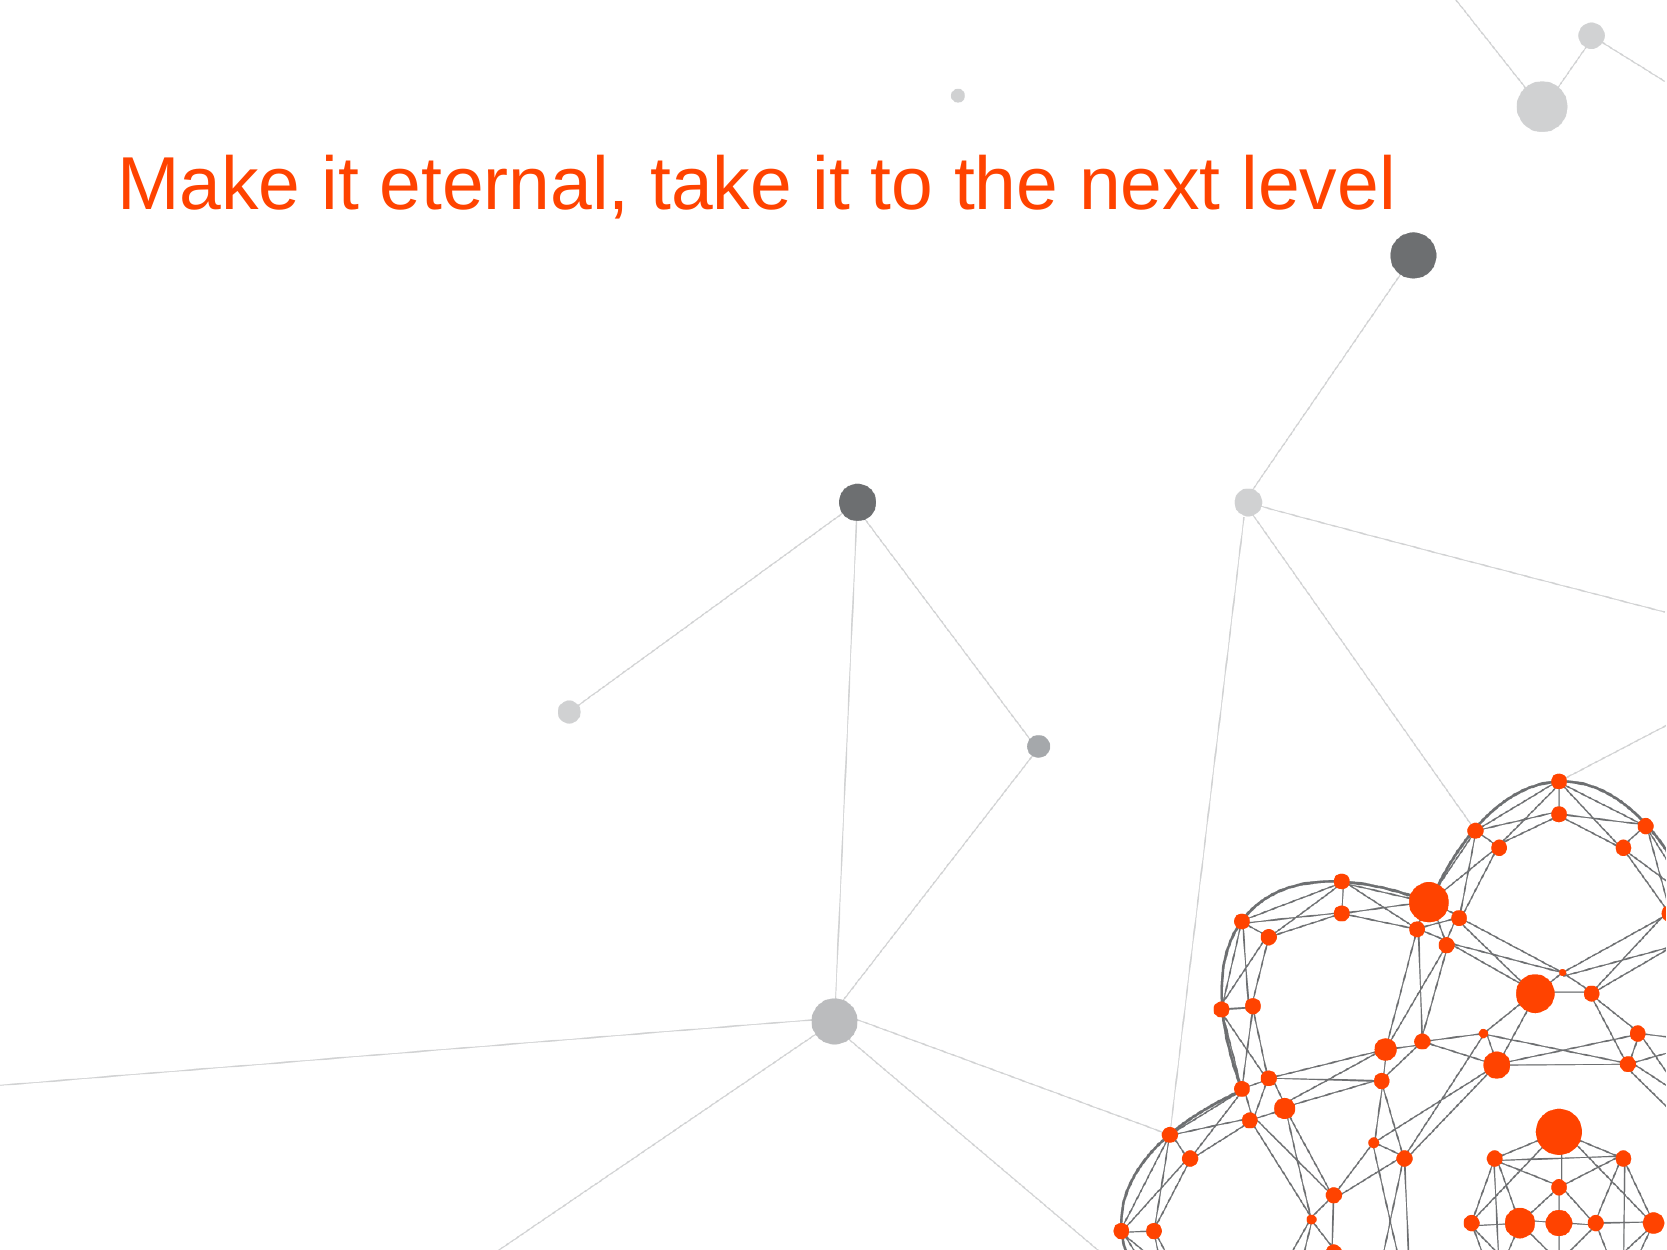

Make it eternal, take it to the next level